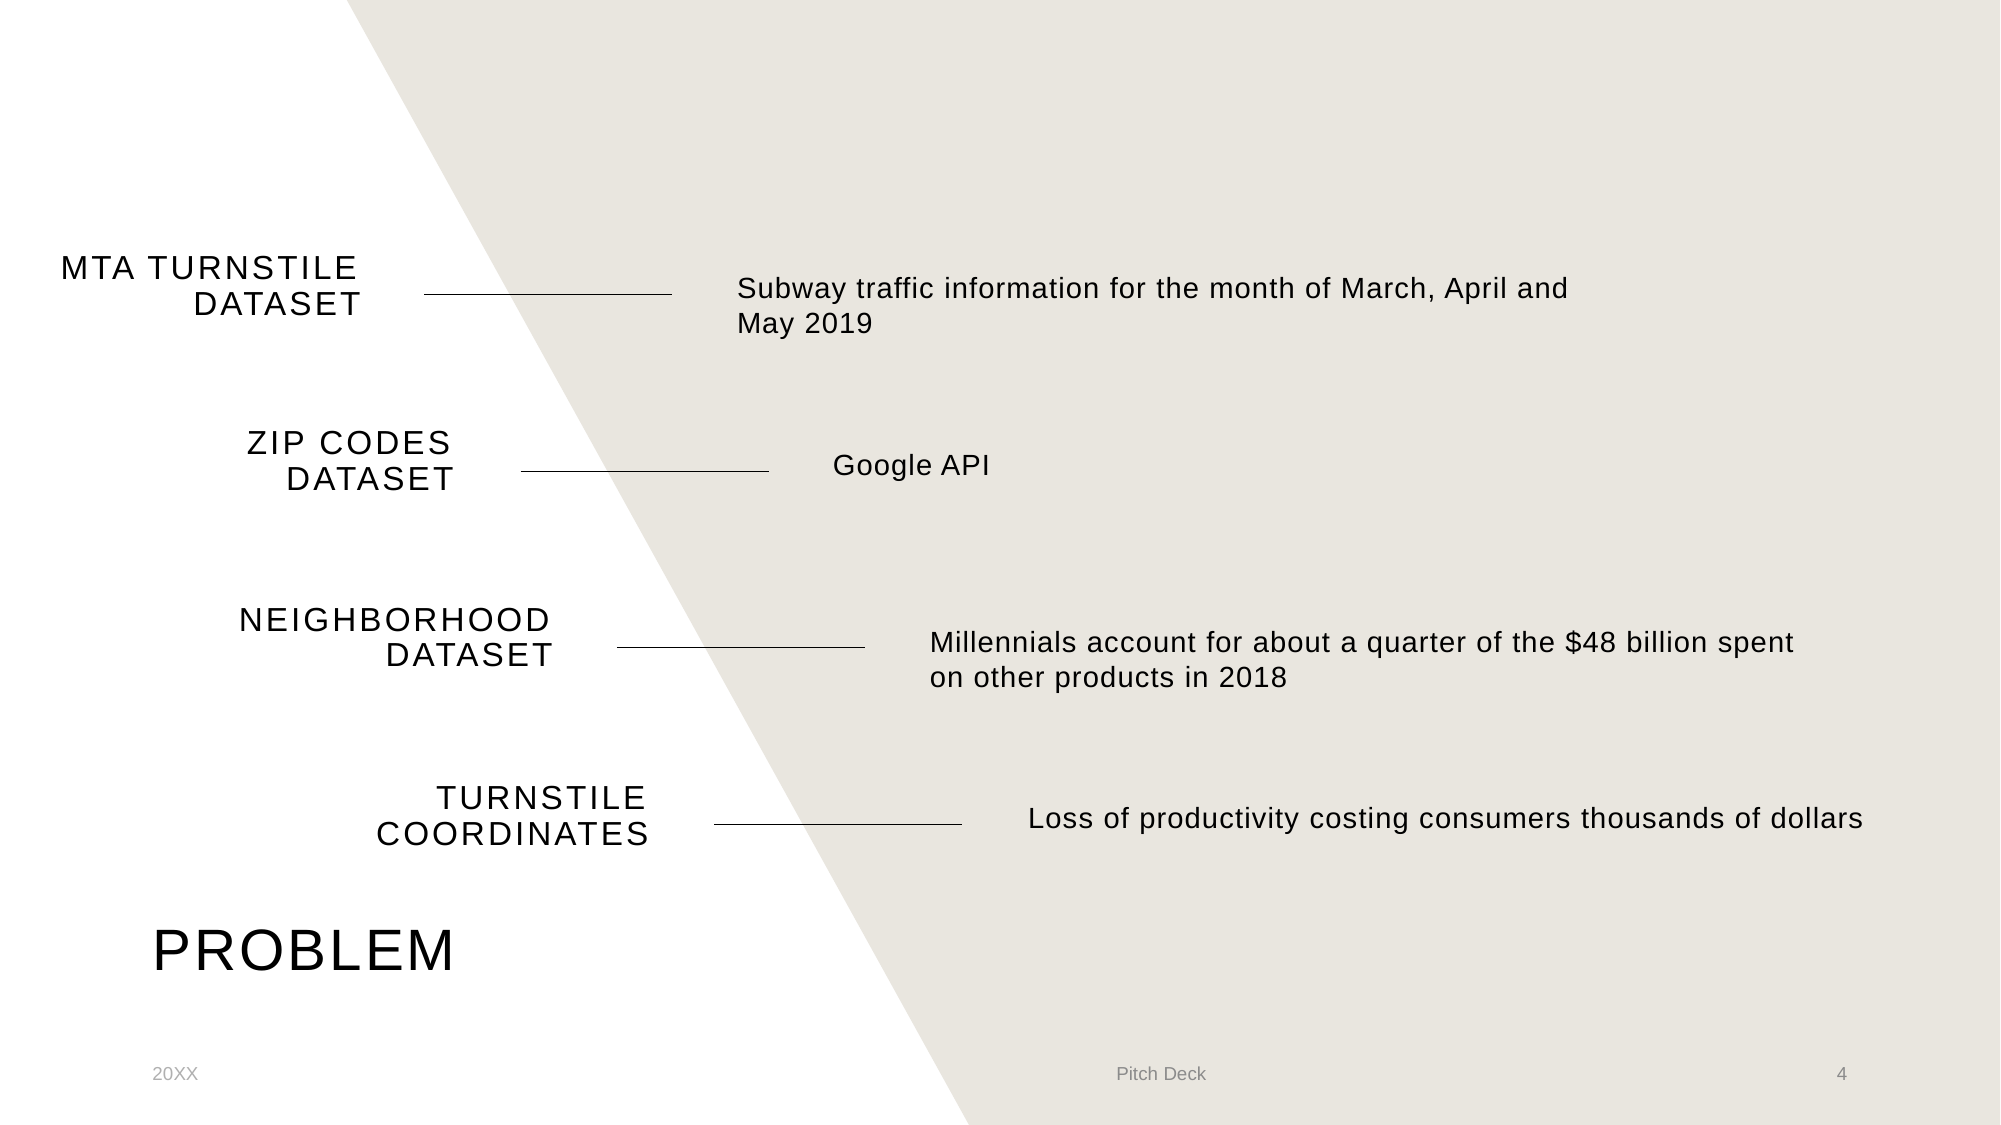

MTA Turnstile DATASET

Subway traffic information for the month of March, April and May 2019

Zip codes dataset
Google API

Neighborhood DAtaset
Millennials account for about a quarter of the $48 billion spent on other products in 2018

Turnstile coordinates

Loss of productivity costing consumers thousands of dollars

# PROBLEM
20XX
Pitch Deck
4